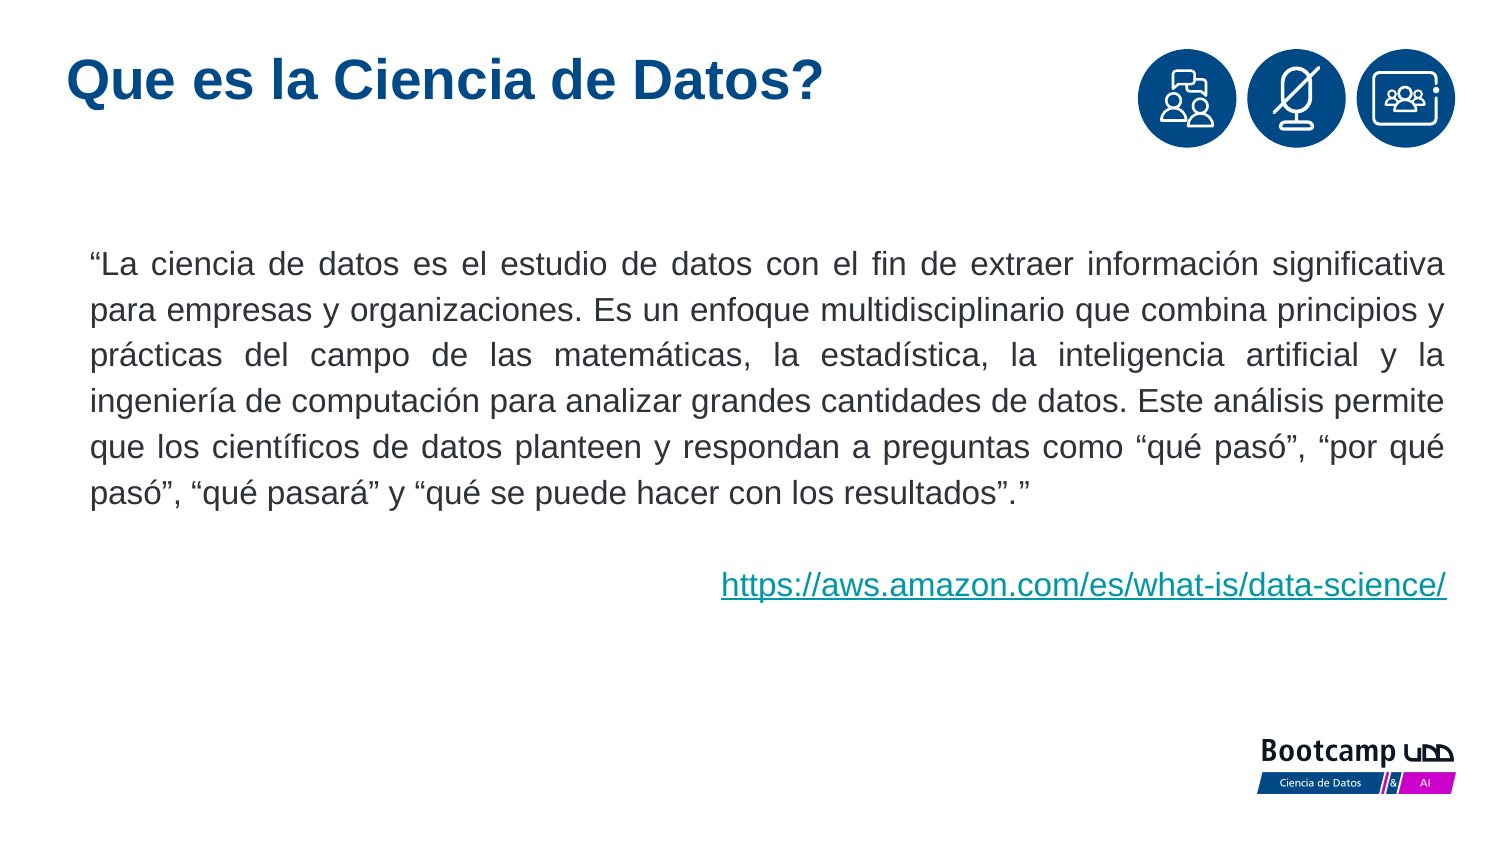

# Que es la Ciencia de Datos?
“La ciencia de datos es el estudio de datos con el fin de extraer información significativa para empresas y organizaciones. Es un enfoque multidisciplinario que combina principios y prácticas del campo de las matemáticas, la estadística, la inteligencia artificial y la ingeniería de computación para analizar grandes cantidades de datos. Este análisis permite que los científicos de datos planteen y respondan a preguntas como “qué pasó”, “por qué pasó”, “qué pasará” y “qué se puede hacer con los resultados”.”

https://aws.amazon.com/es/what-is/data-science/